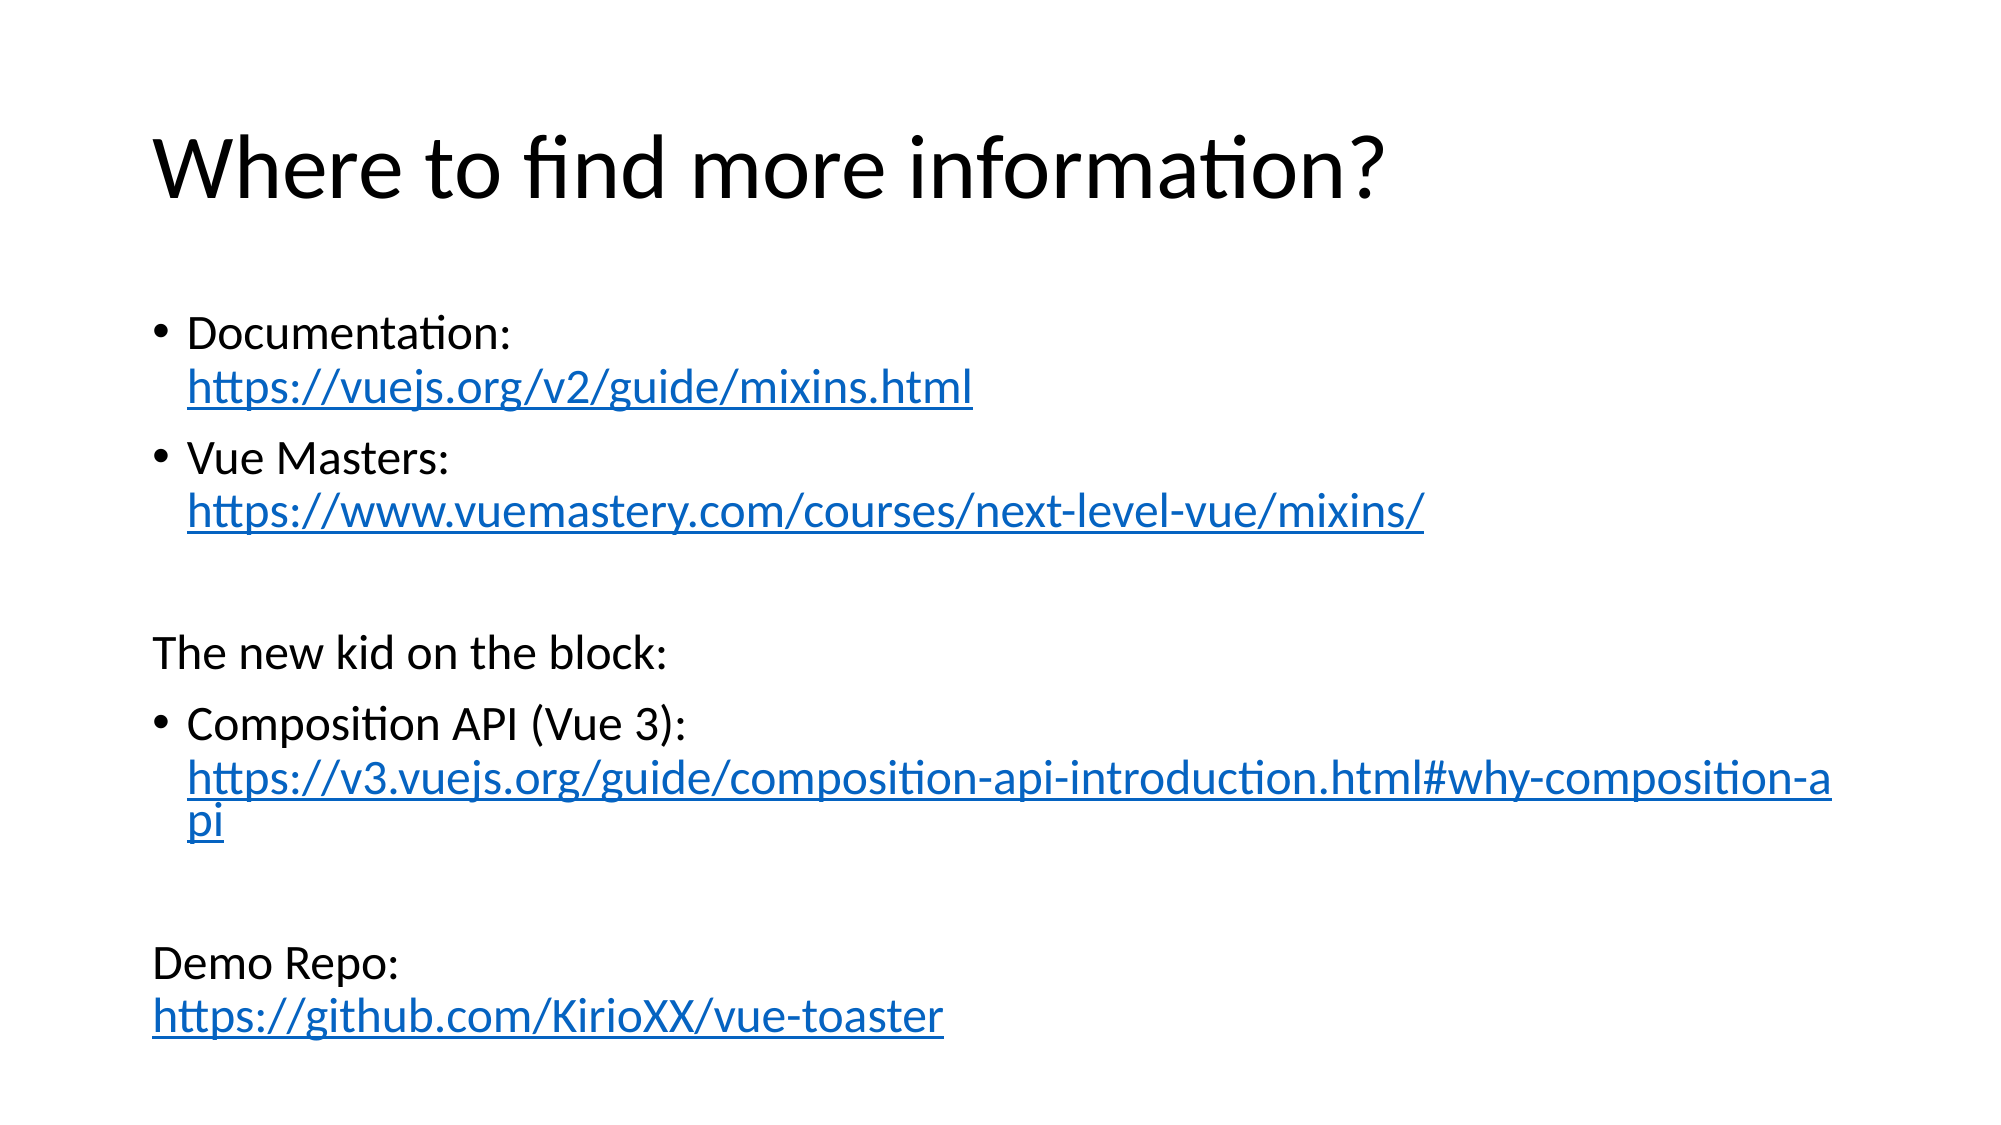

# Where to find more information?
Documentation:
https://vuejs.org/v2/guide/mixins.html
Vue Masters:
https://www.vuemastery.com/courses/next-level-vue/mixins/

The new kid on the block:
Composition API (Vue 3):
https://v3.vuejs.org/guide/composition-api-introduction.html#why-composition-api

Demo Repo:
https://github.com/KirioXX/vue-toaster